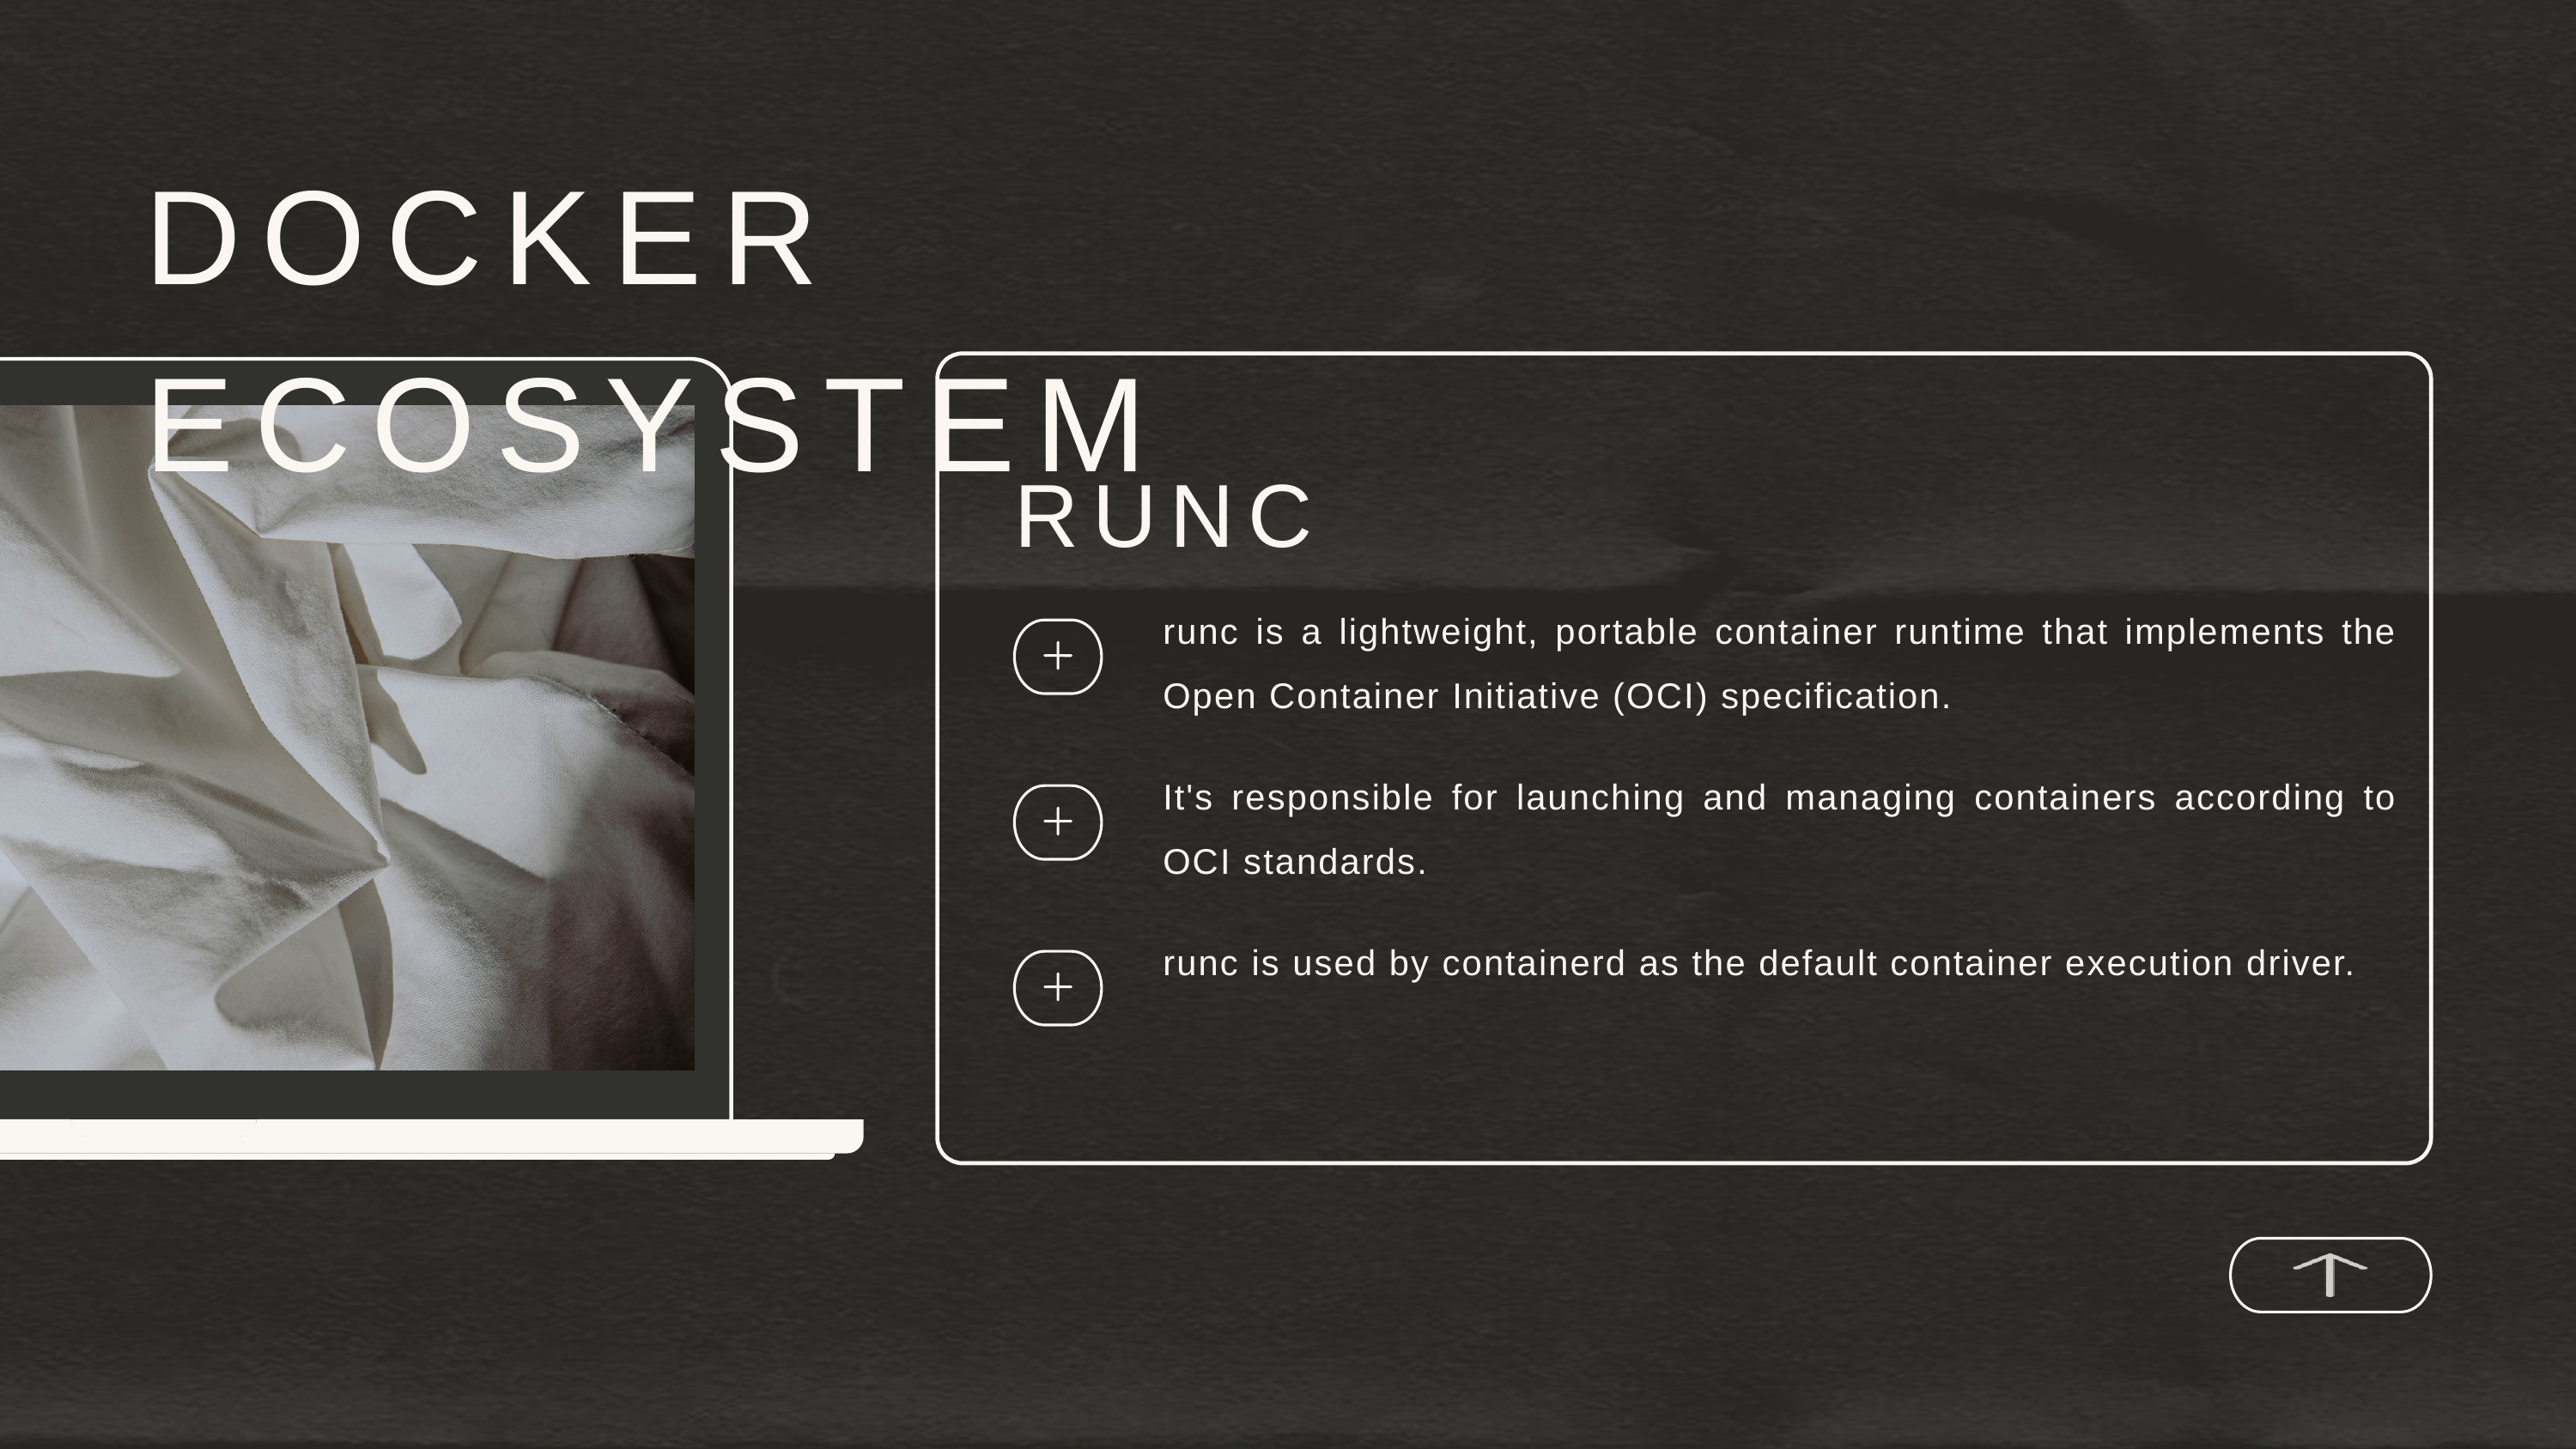

DOCKER ECOSYSTEM

RUNC
runc is a lightweight, portable container runtime that implements the Open Container Initiative (OCI) specification.

It's responsible for launching and managing containers according to OCI standards.

runc is used by containerd as the default container execution driver.